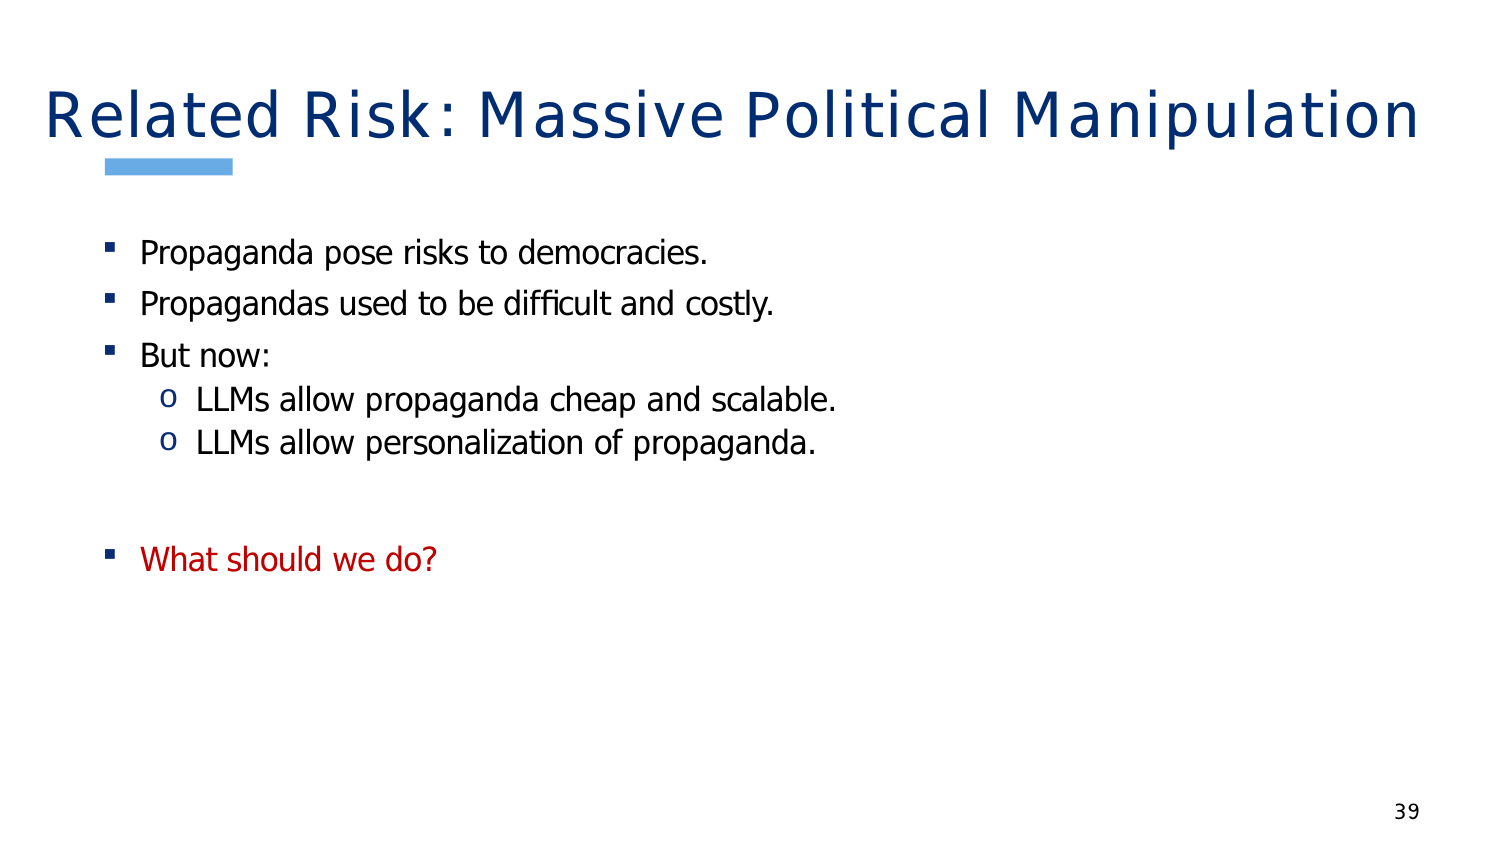

# Related Risk: Massive Political Manipulation
Propaganda pose risks to democracies.
Propagandas used to be difficult and costly.
But now:
LLMs allow propaganda cheap and scalable.
LLMs allow personalization of propaganda.

What should we do?